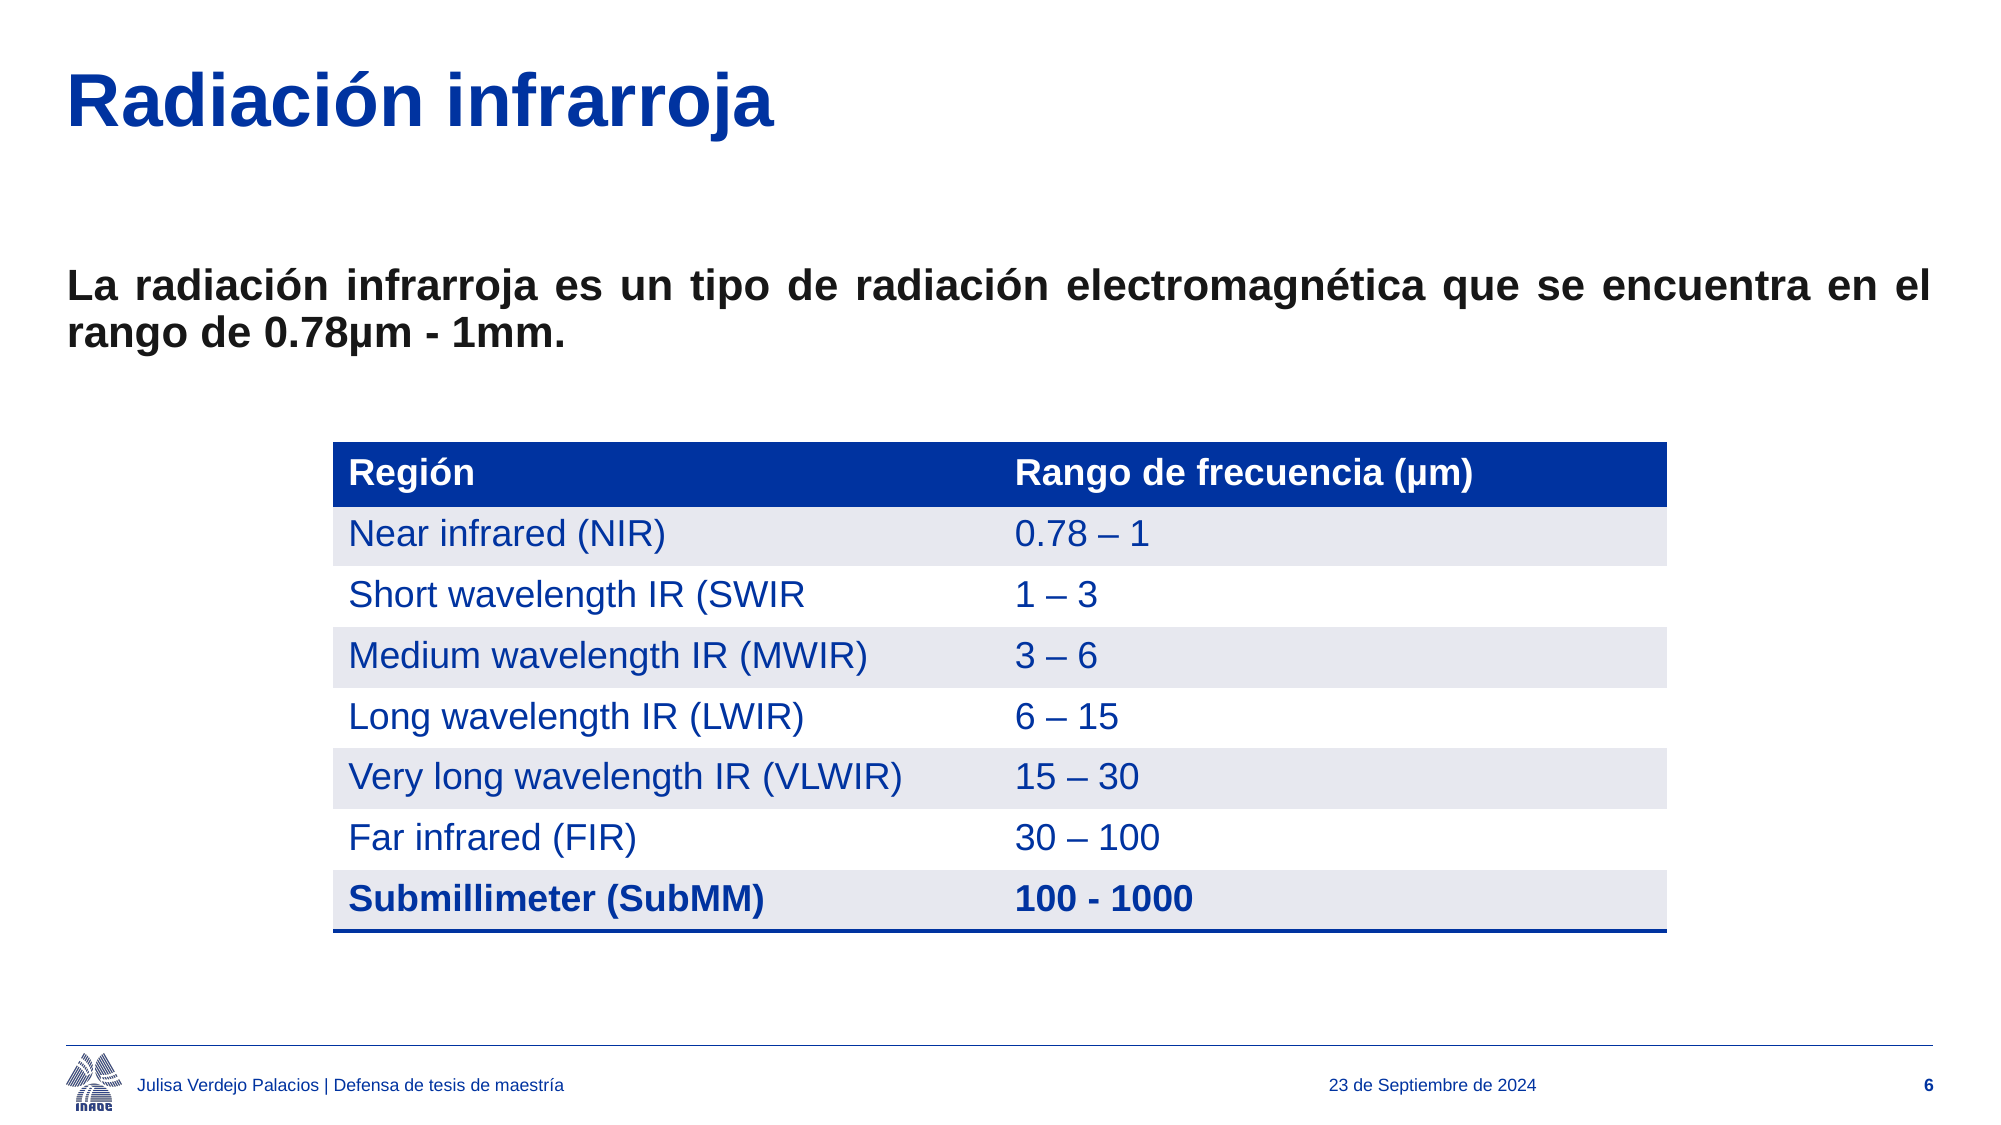

# Radiación infrarroja
La radiación infrarroja es un tipo de radiación electromagnética que se encuentra en el rango de 0.78µm - 1mm.
| Región | Rango de frecuencia (µm) |
| --- | --- |
| Near infrared (NIR) | 0.78 – 1 |
| Short wavelength IR (SWIR | 1 – 3 |
| Medium wavelength IR (MWIR) | 3 – 6 |
| Long wavelength IR (LWIR) | 6 – 15 |
| Very long wavelength IR (VLWIR) | 15 – 30 |
| Far infrared (FIR) | 30 – 100 |
| Submillimeter (SubMM) | 100 - 1000 |
Julisa Verdejo Palacios | Defensa de tesis de maestría
23 de Septiembre de 2024
6